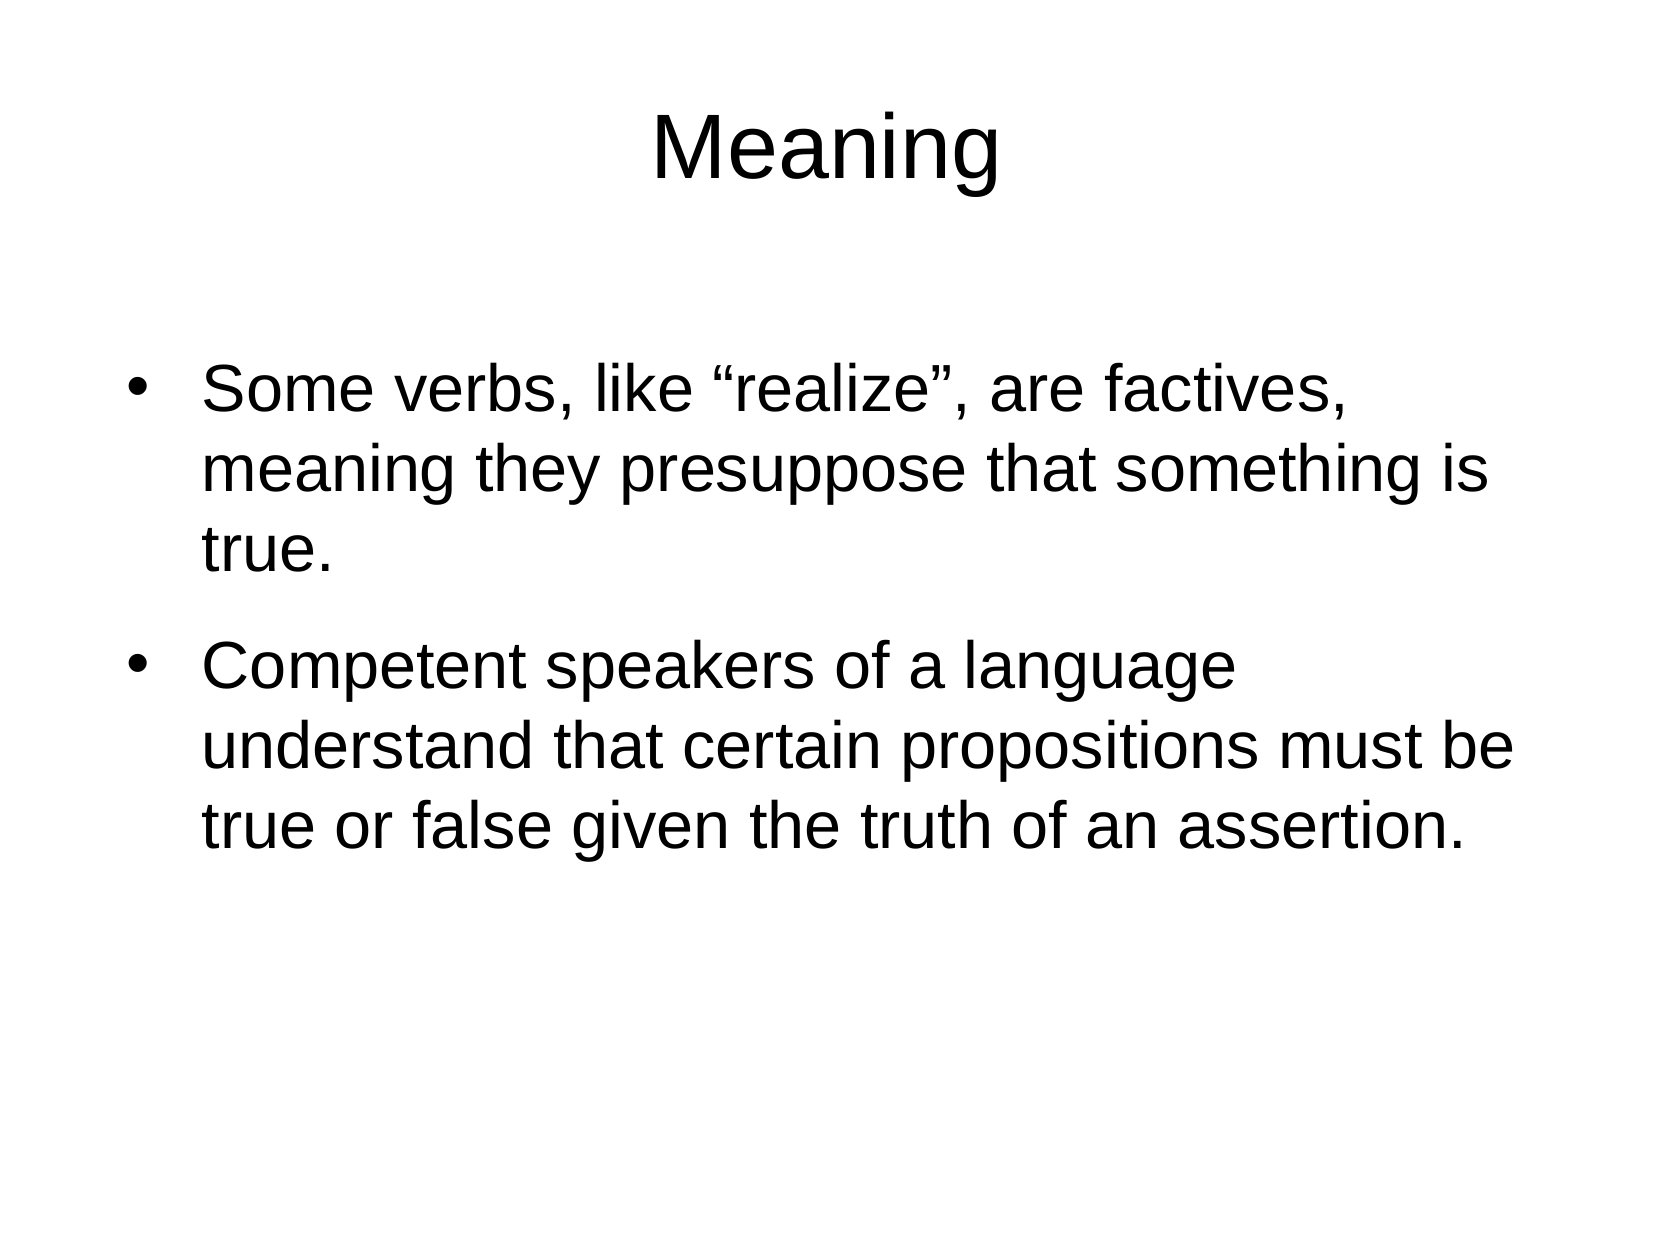

Meaning
Some verbs, like “realize”, are factives, meaning they presuppose that something is true.
Competent speakers of a language understand that certain propositions must be true or false given the truth of an assertion.